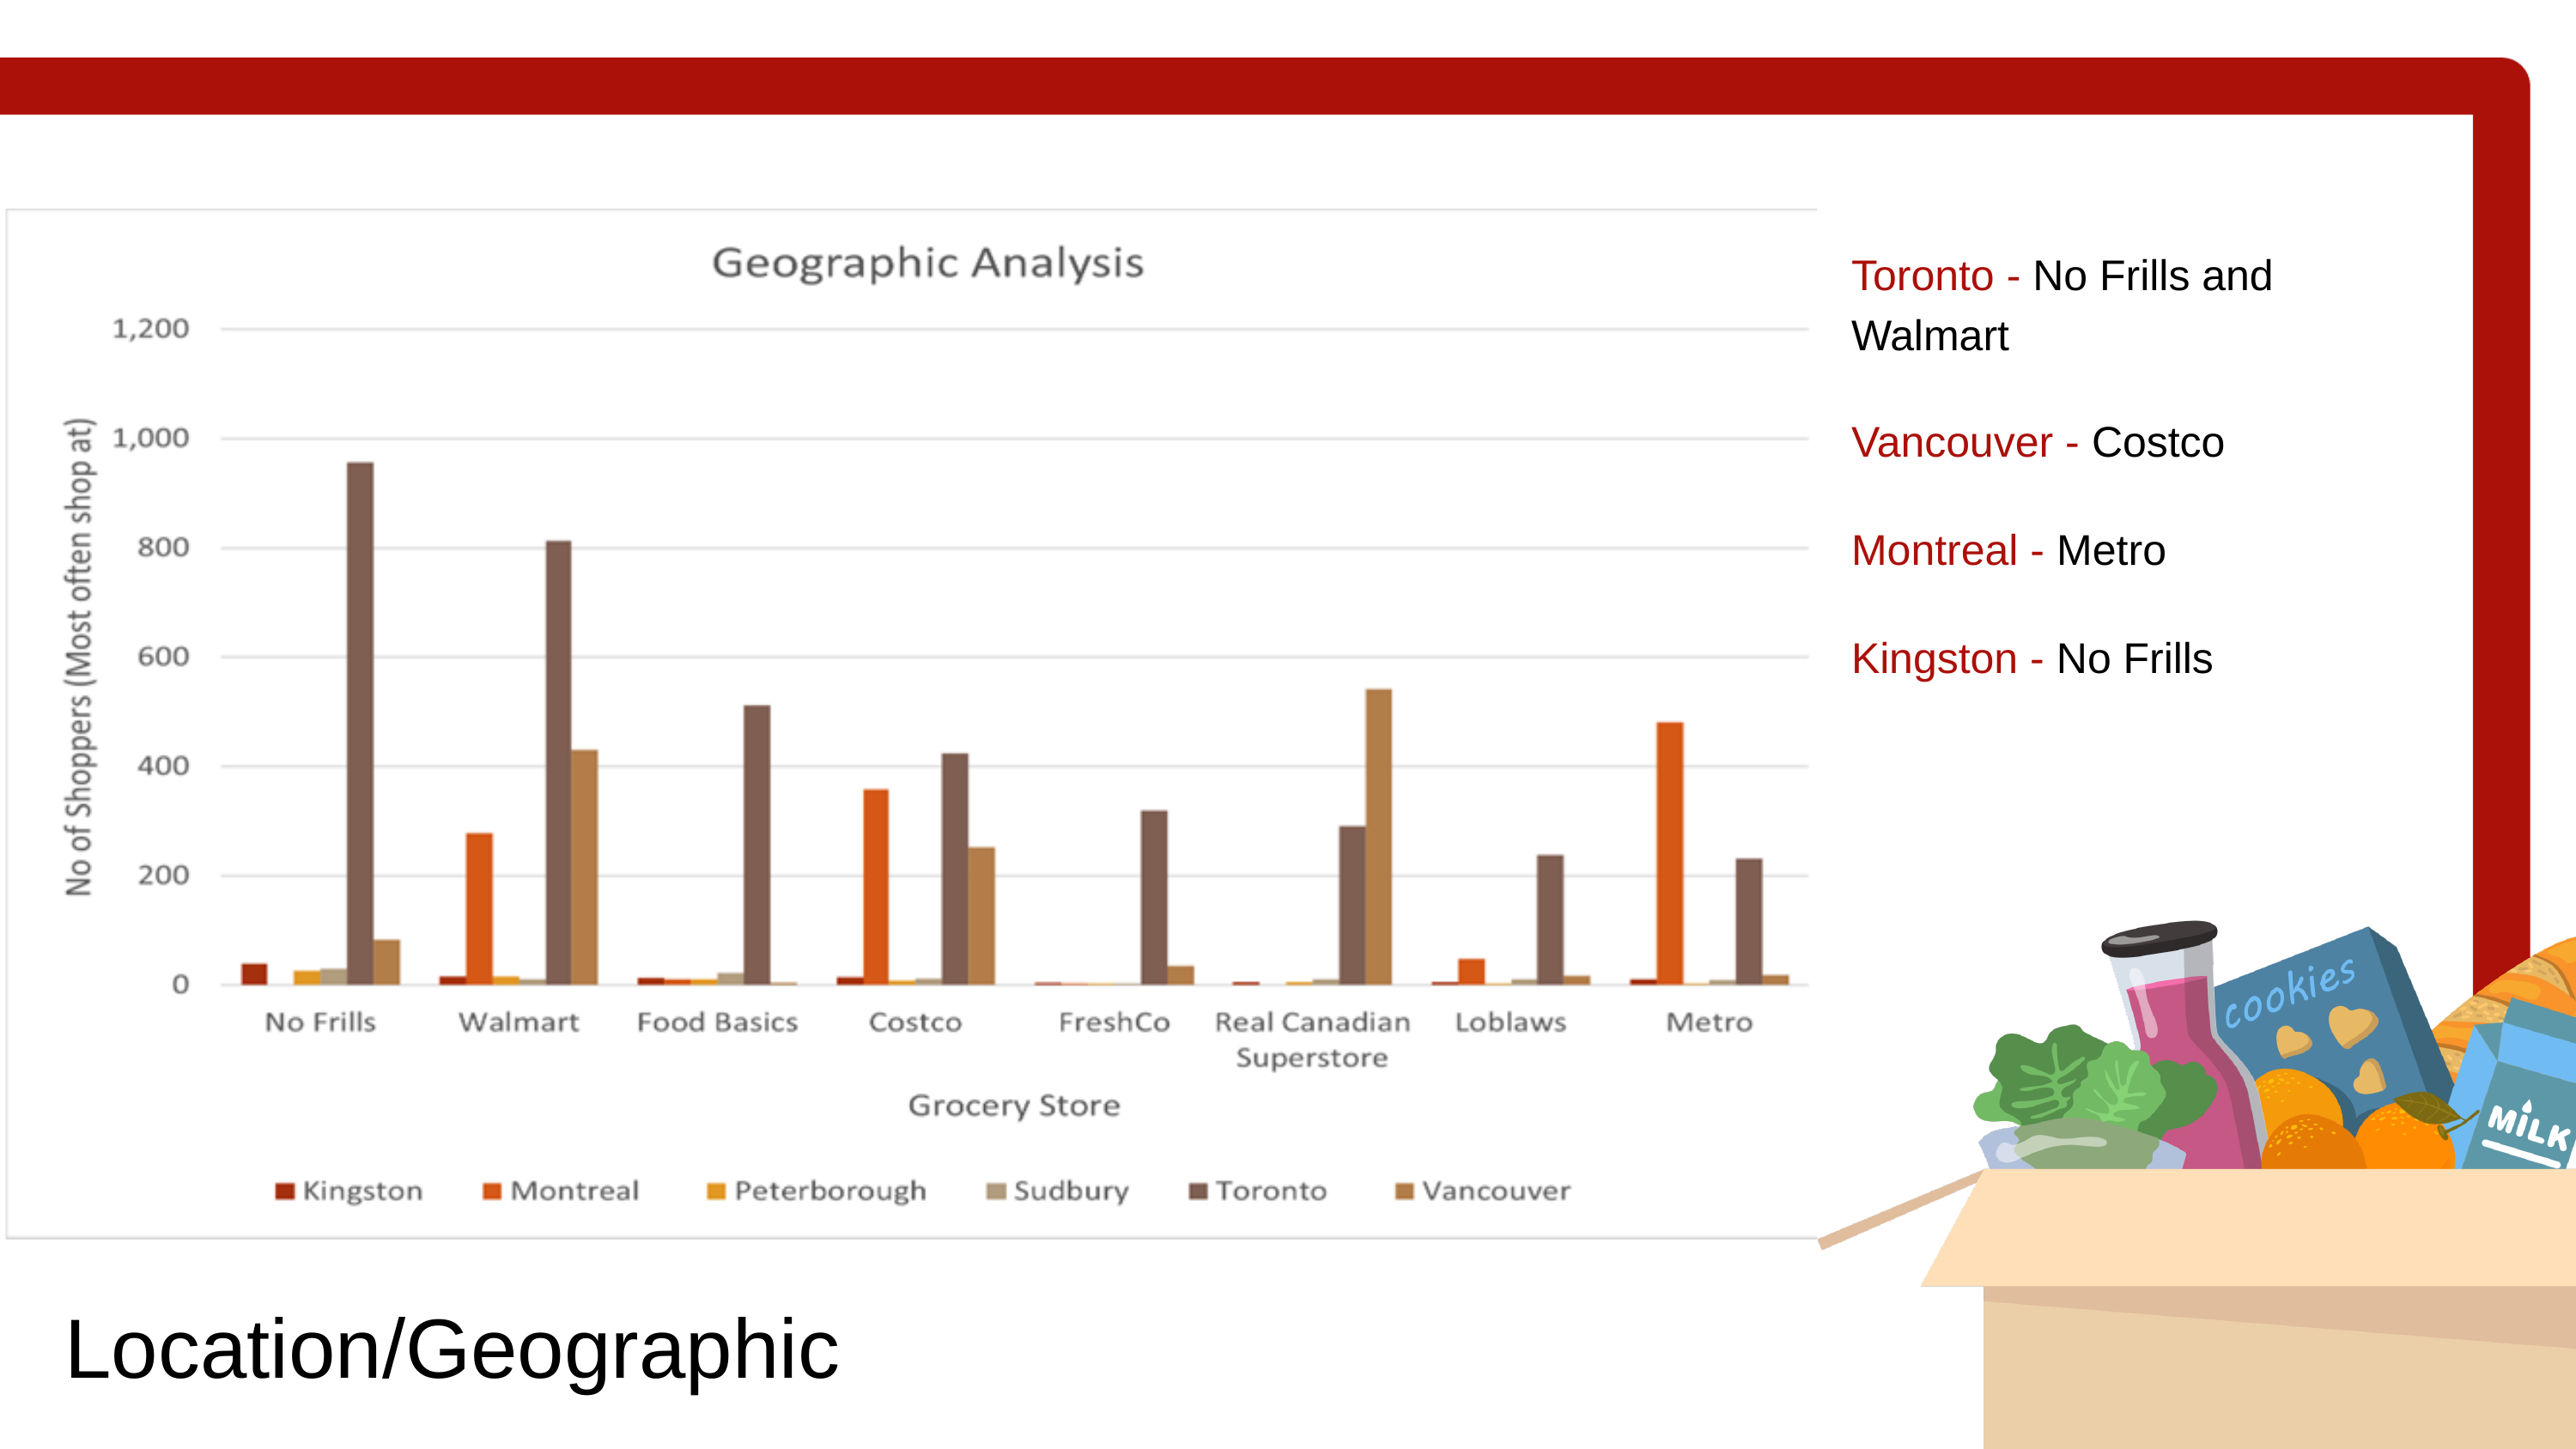

Toronto - No Frills and Walmart
Vancouver - Costco
Montreal - Metro
Kingston - No Frills

Location/Geographic